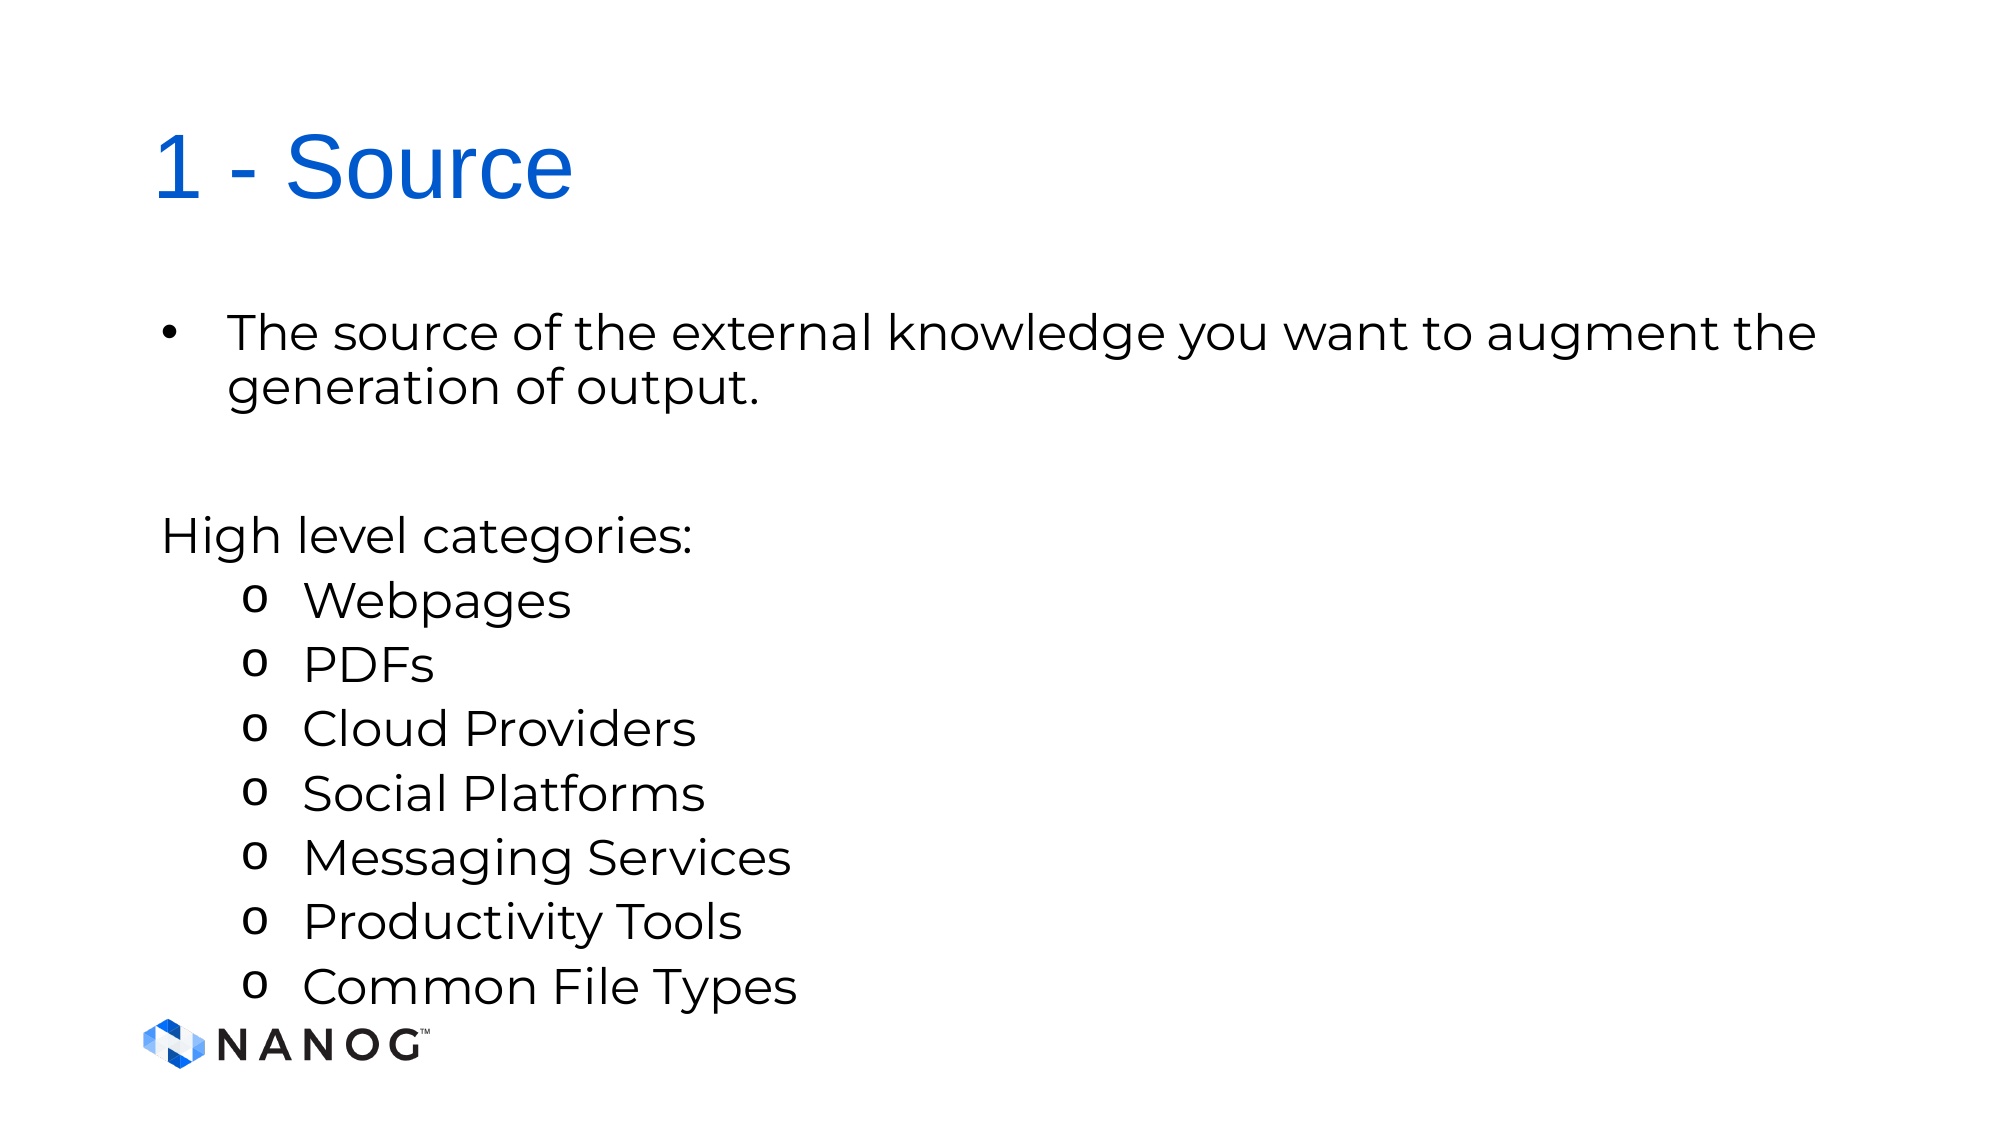

# 1 - Source
The source of the external knowledge you want to augment the generation of output.

High level categories:
Webpages
PDFs
Cloud Providers
Social Platforms
Messaging Services
Productivity Tools
Common File Types